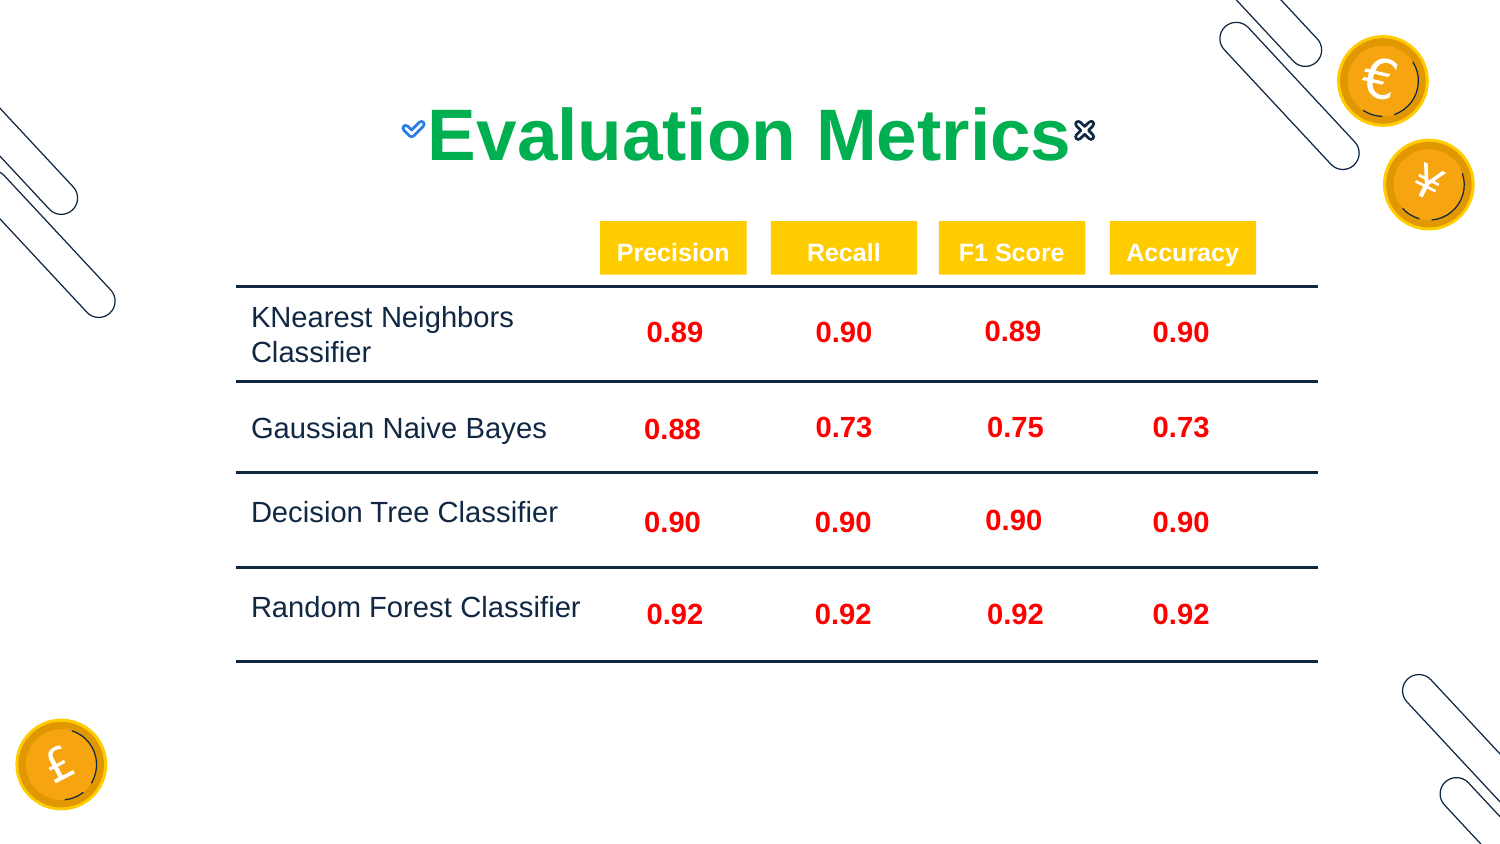

# Evaluation Metrics

Precision
Recall
F1 Score
Accuracy
0.89
0.89
0.90
0.90
KNearest Neighbors Classifier
0.73
0.73
0.75
0.88
Gaussian Naive Bayes
Decision Tree Classifier
0.90
0.90
0.90
0.90
Random Forest Classifier
0.92
0.92
0.92
0.92